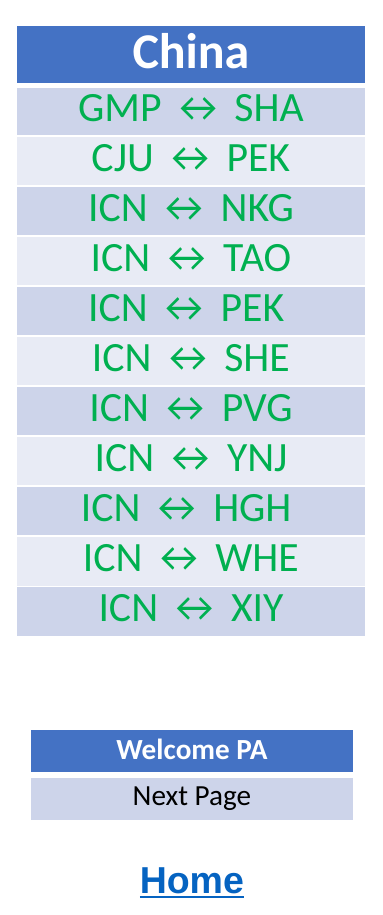

| China |
| --- |
| GMP ↔️ SHA |
| CJU ↔️ PEK |
| ICN ↔️ NKG |
| ICN ↔️ TAO |
| ICN ↔️ PEK |
| ICN ↔️ SHE |
| ICN ↔️ PVG |
| ICN ↔️ YNJ |
| ICN ↔️ HGH |
| ICN ↔️ WHE |
| ICN ↔️ XIY |
| Welcome PA |
| --- |
| Next Page |
Home